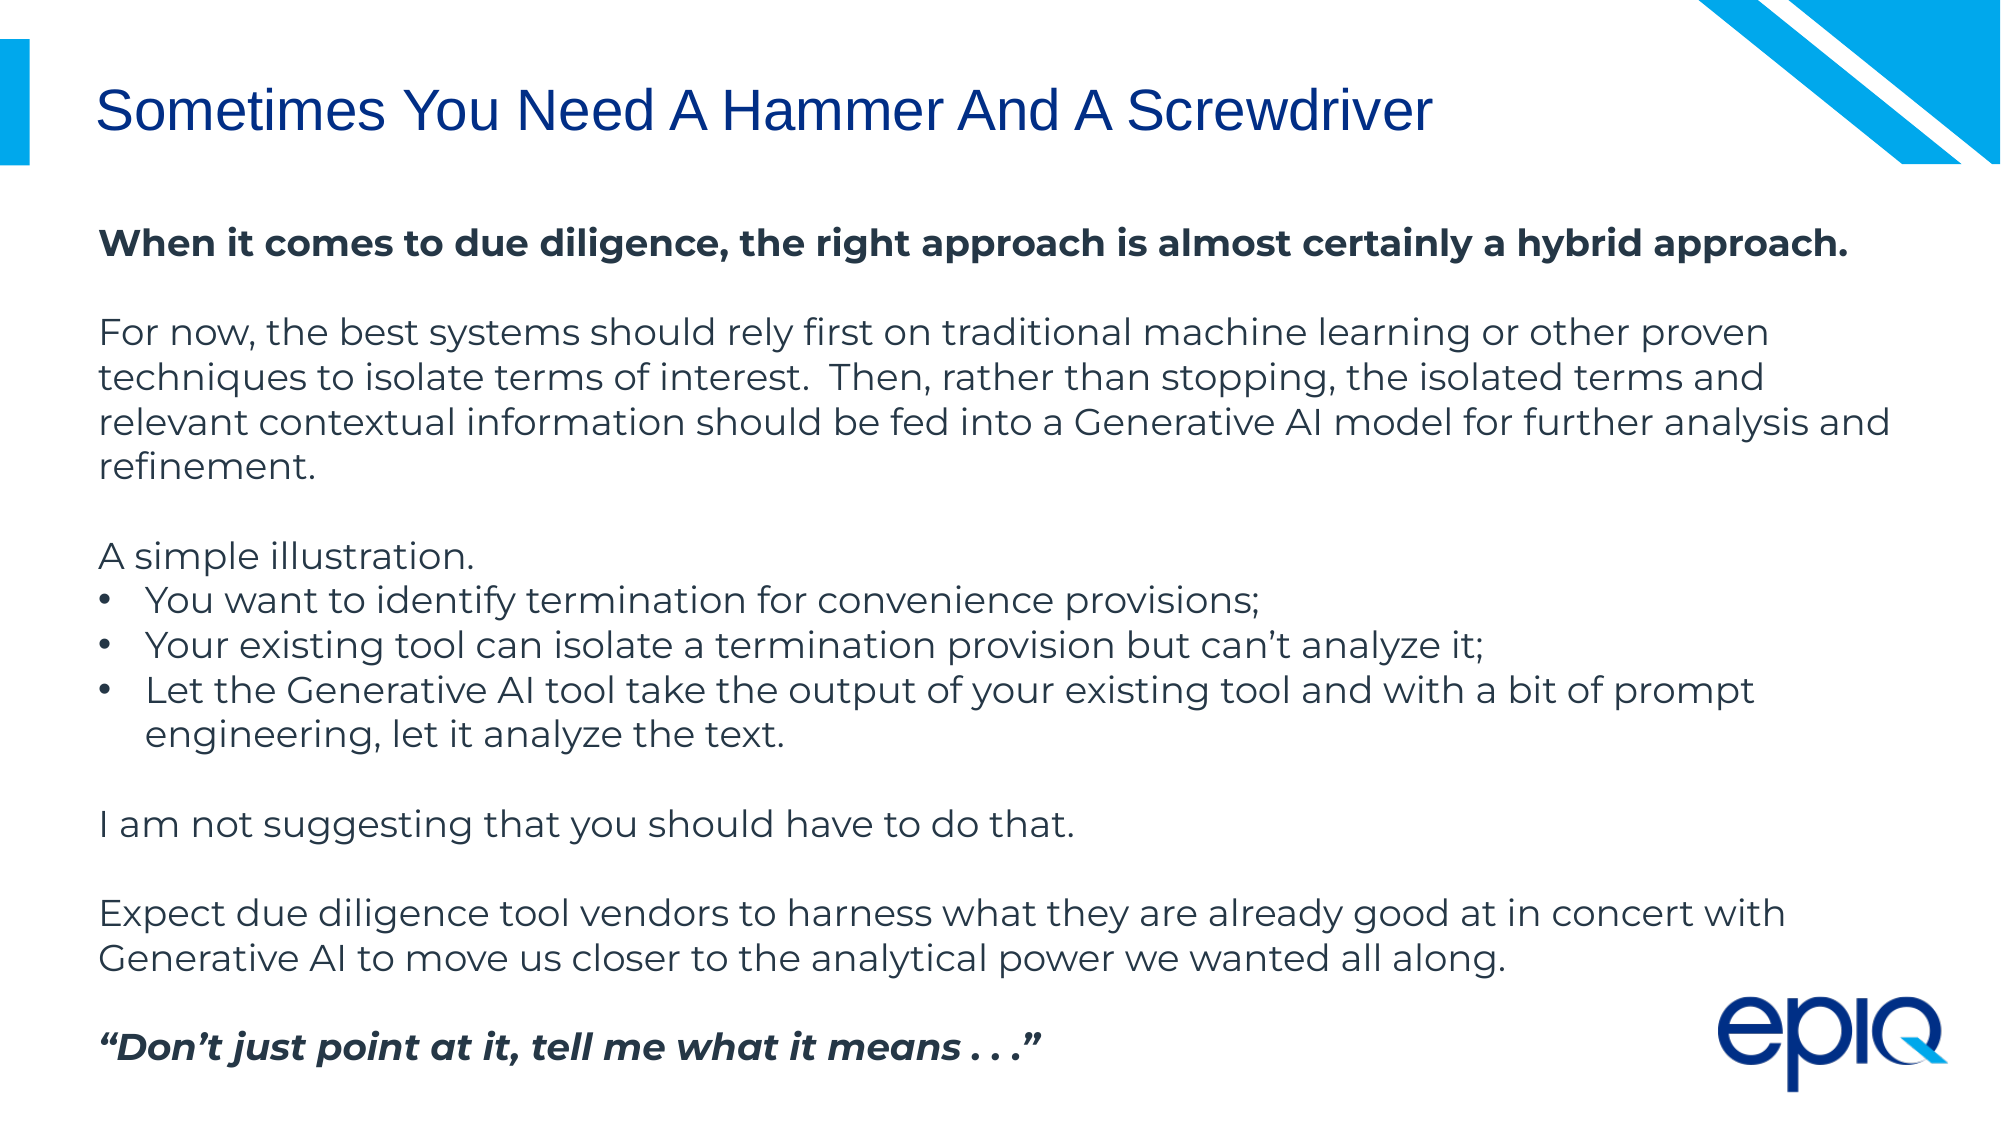

# Sometimes You Need A Hammer And A Screwdriver
When it comes to due diligence, the right approach is almost certainly a hybrid approach.

For now, the best systems should rely first on traditional machine learning or other proven techniques to isolate terms of interest.  Then, rather than stopping, the isolated terms and relevant contextual information should be fed into a Generative AI model for further analysis and refinement.

A simple illustration.
You want to identify termination for convenience provisions;
Your existing tool can isolate a termination provision but can’t analyze it;
Let the Generative AI tool take the output of your existing tool and with a bit of prompt engineering, let it analyze the text.

I am not suggesting that you should have to do that.

Expect due diligence tool vendors to harness what they are already good at in concert with Generative AI to move us closer to the analytical power we wanted all along.

“Don’t just point at it, tell me what it means . . .”

We should expect our due diligence vendors to take this best of both worlds approach.